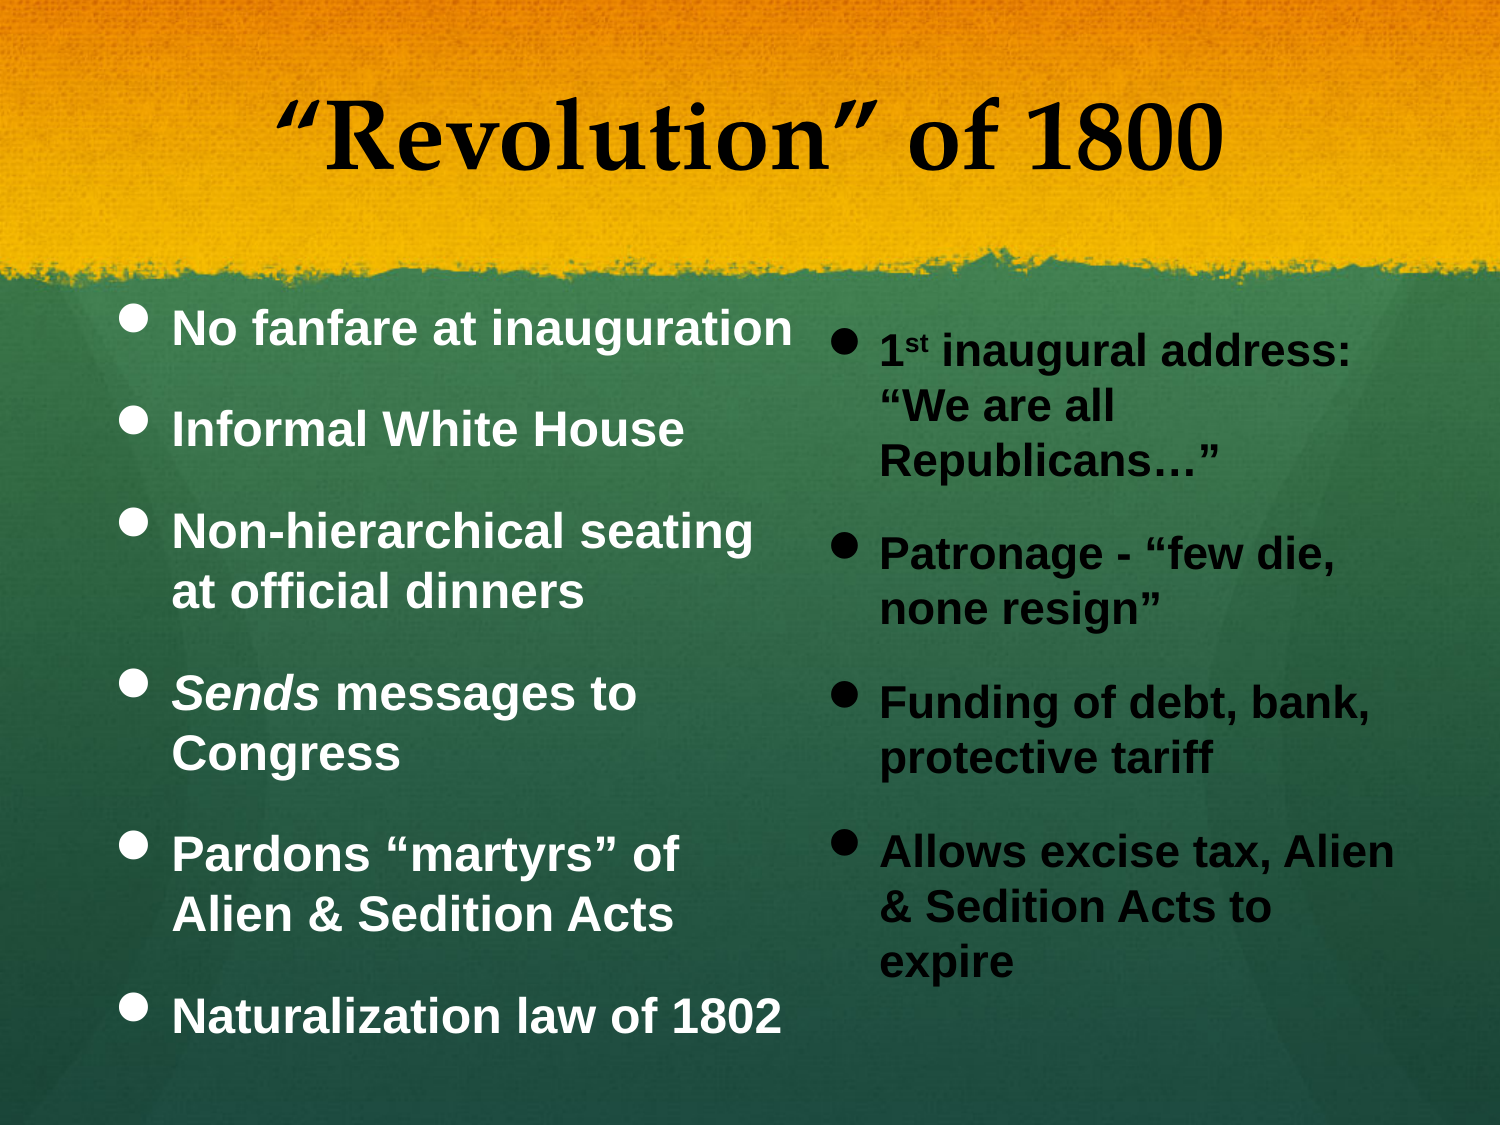

# “Revolution” of 1800
No fanfare at inauguration
Informal White House
Non-hierarchical seating at official dinners
Sends messages to Congress
Pardons “martyrs” of Alien & Sedition Acts
Naturalization law of 1802
1st inaugural address:  “We are all Republicans…”
Patronage - “few die, none resign”
Funding of debt, bank, protective tariff
Allows excise tax, Alien & Sedition Acts to expire